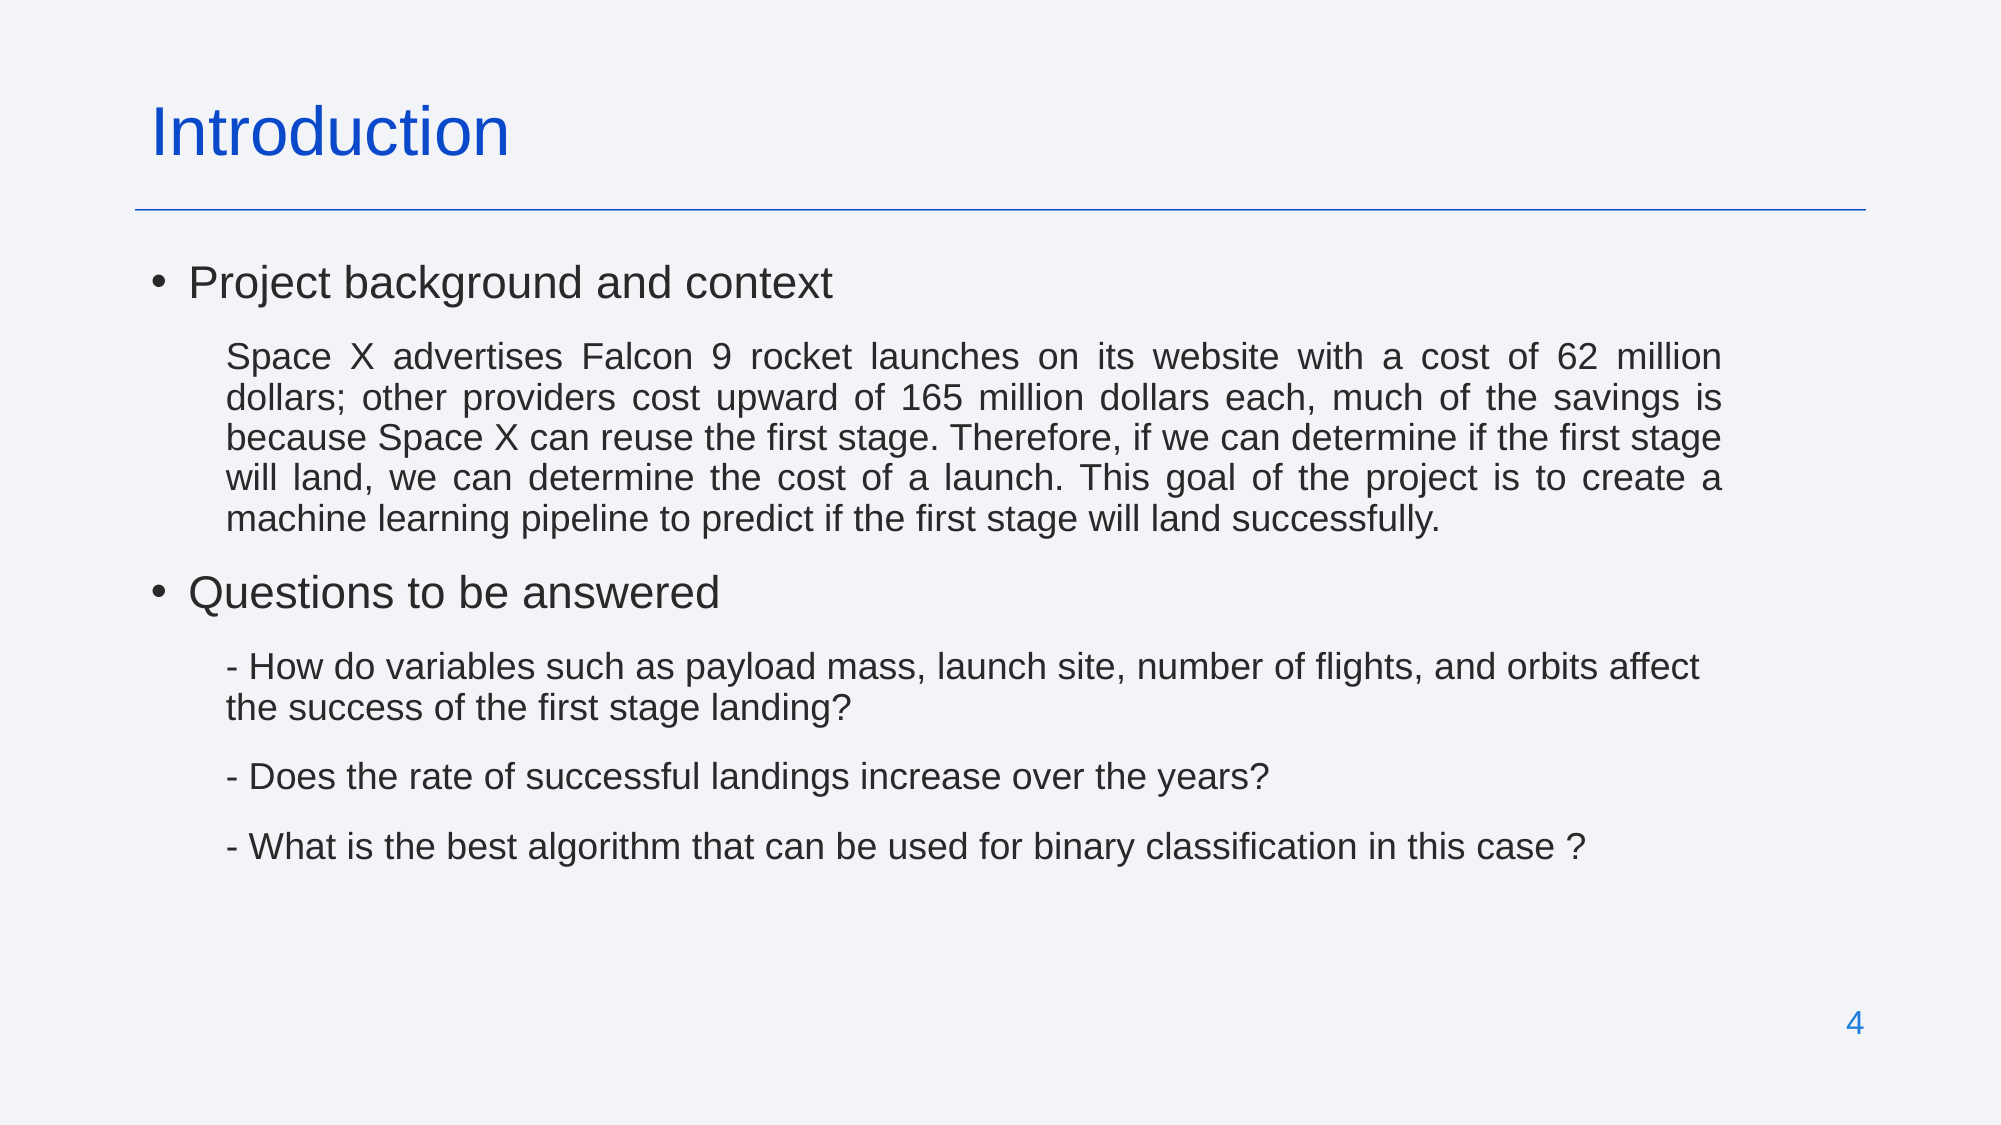

Introduction
Project background and context
Space X advertises Falcon 9 rocket launches on its website with a cost of 62 million dollars; other providers cost upward of 165 million dollars each, much of the savings is because Space X can reuse the first stage. Therefore, if we can determine if the first stage will land, we can determine the cost of a launch. This goal of the project is to create a machine learning pipeline to predict if the first stage will land successfully.
Questions to be answered
- How do variables such as payload mass, launch site, number of flights, and orbits affect the success of the first stage landing?
- Does the rate of successful landings increase over the years?
- What is the best algorithm that can be used for binary classification in this case ?
4